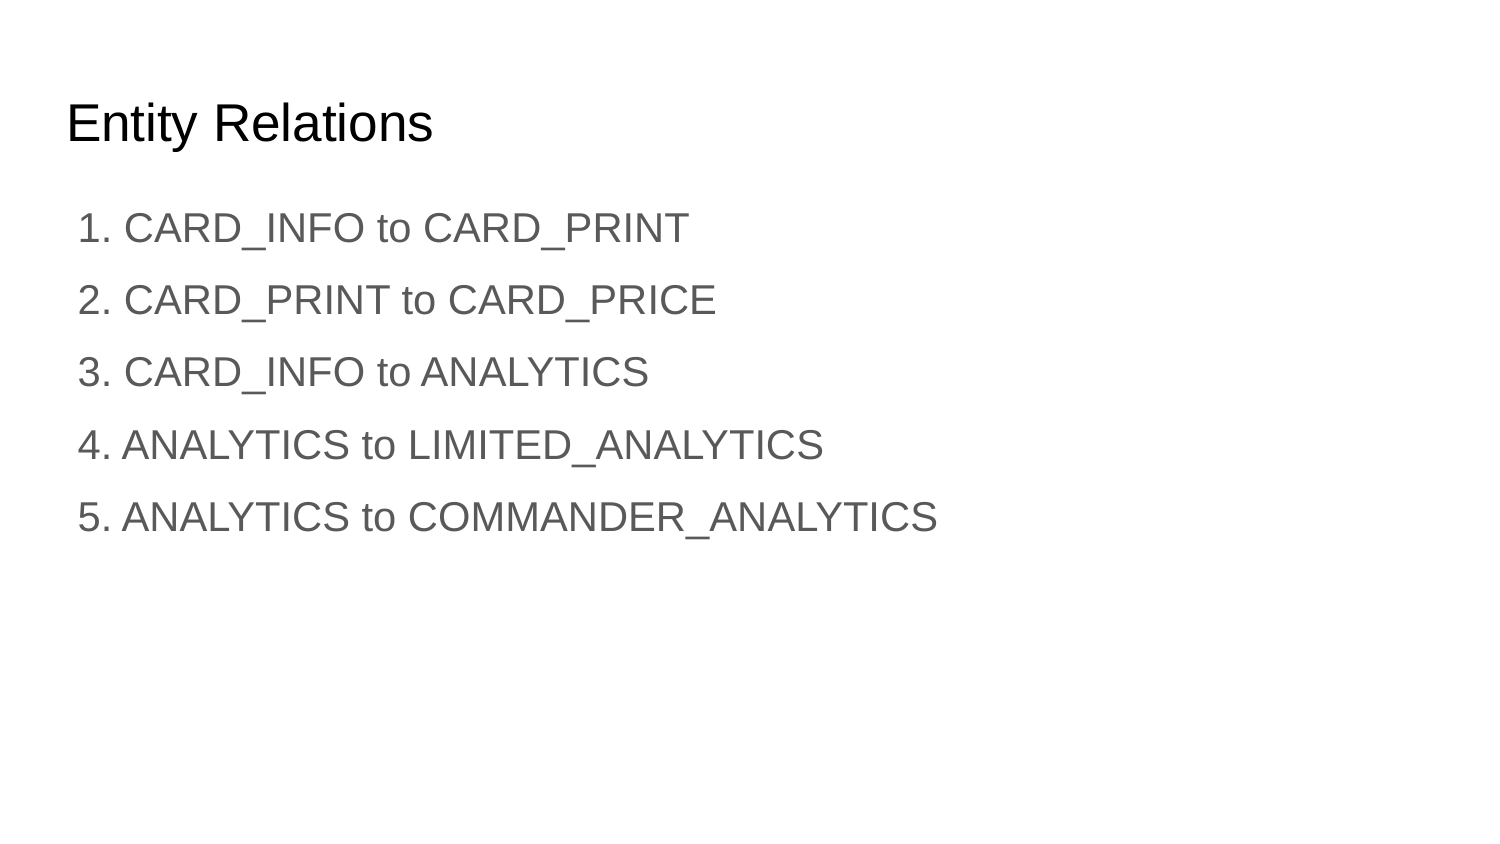

# Entity Relations
 1. CARD_INFO to CARD_PRINT
 2. CARD_PRINT to CARD_PRICE
 3. CARD_INFO to ANALYTICS
 4. ANALYTICS to LIMITED_ANALYTICS
 5. ANALYTICS to COMMANDER_ANALYTICS